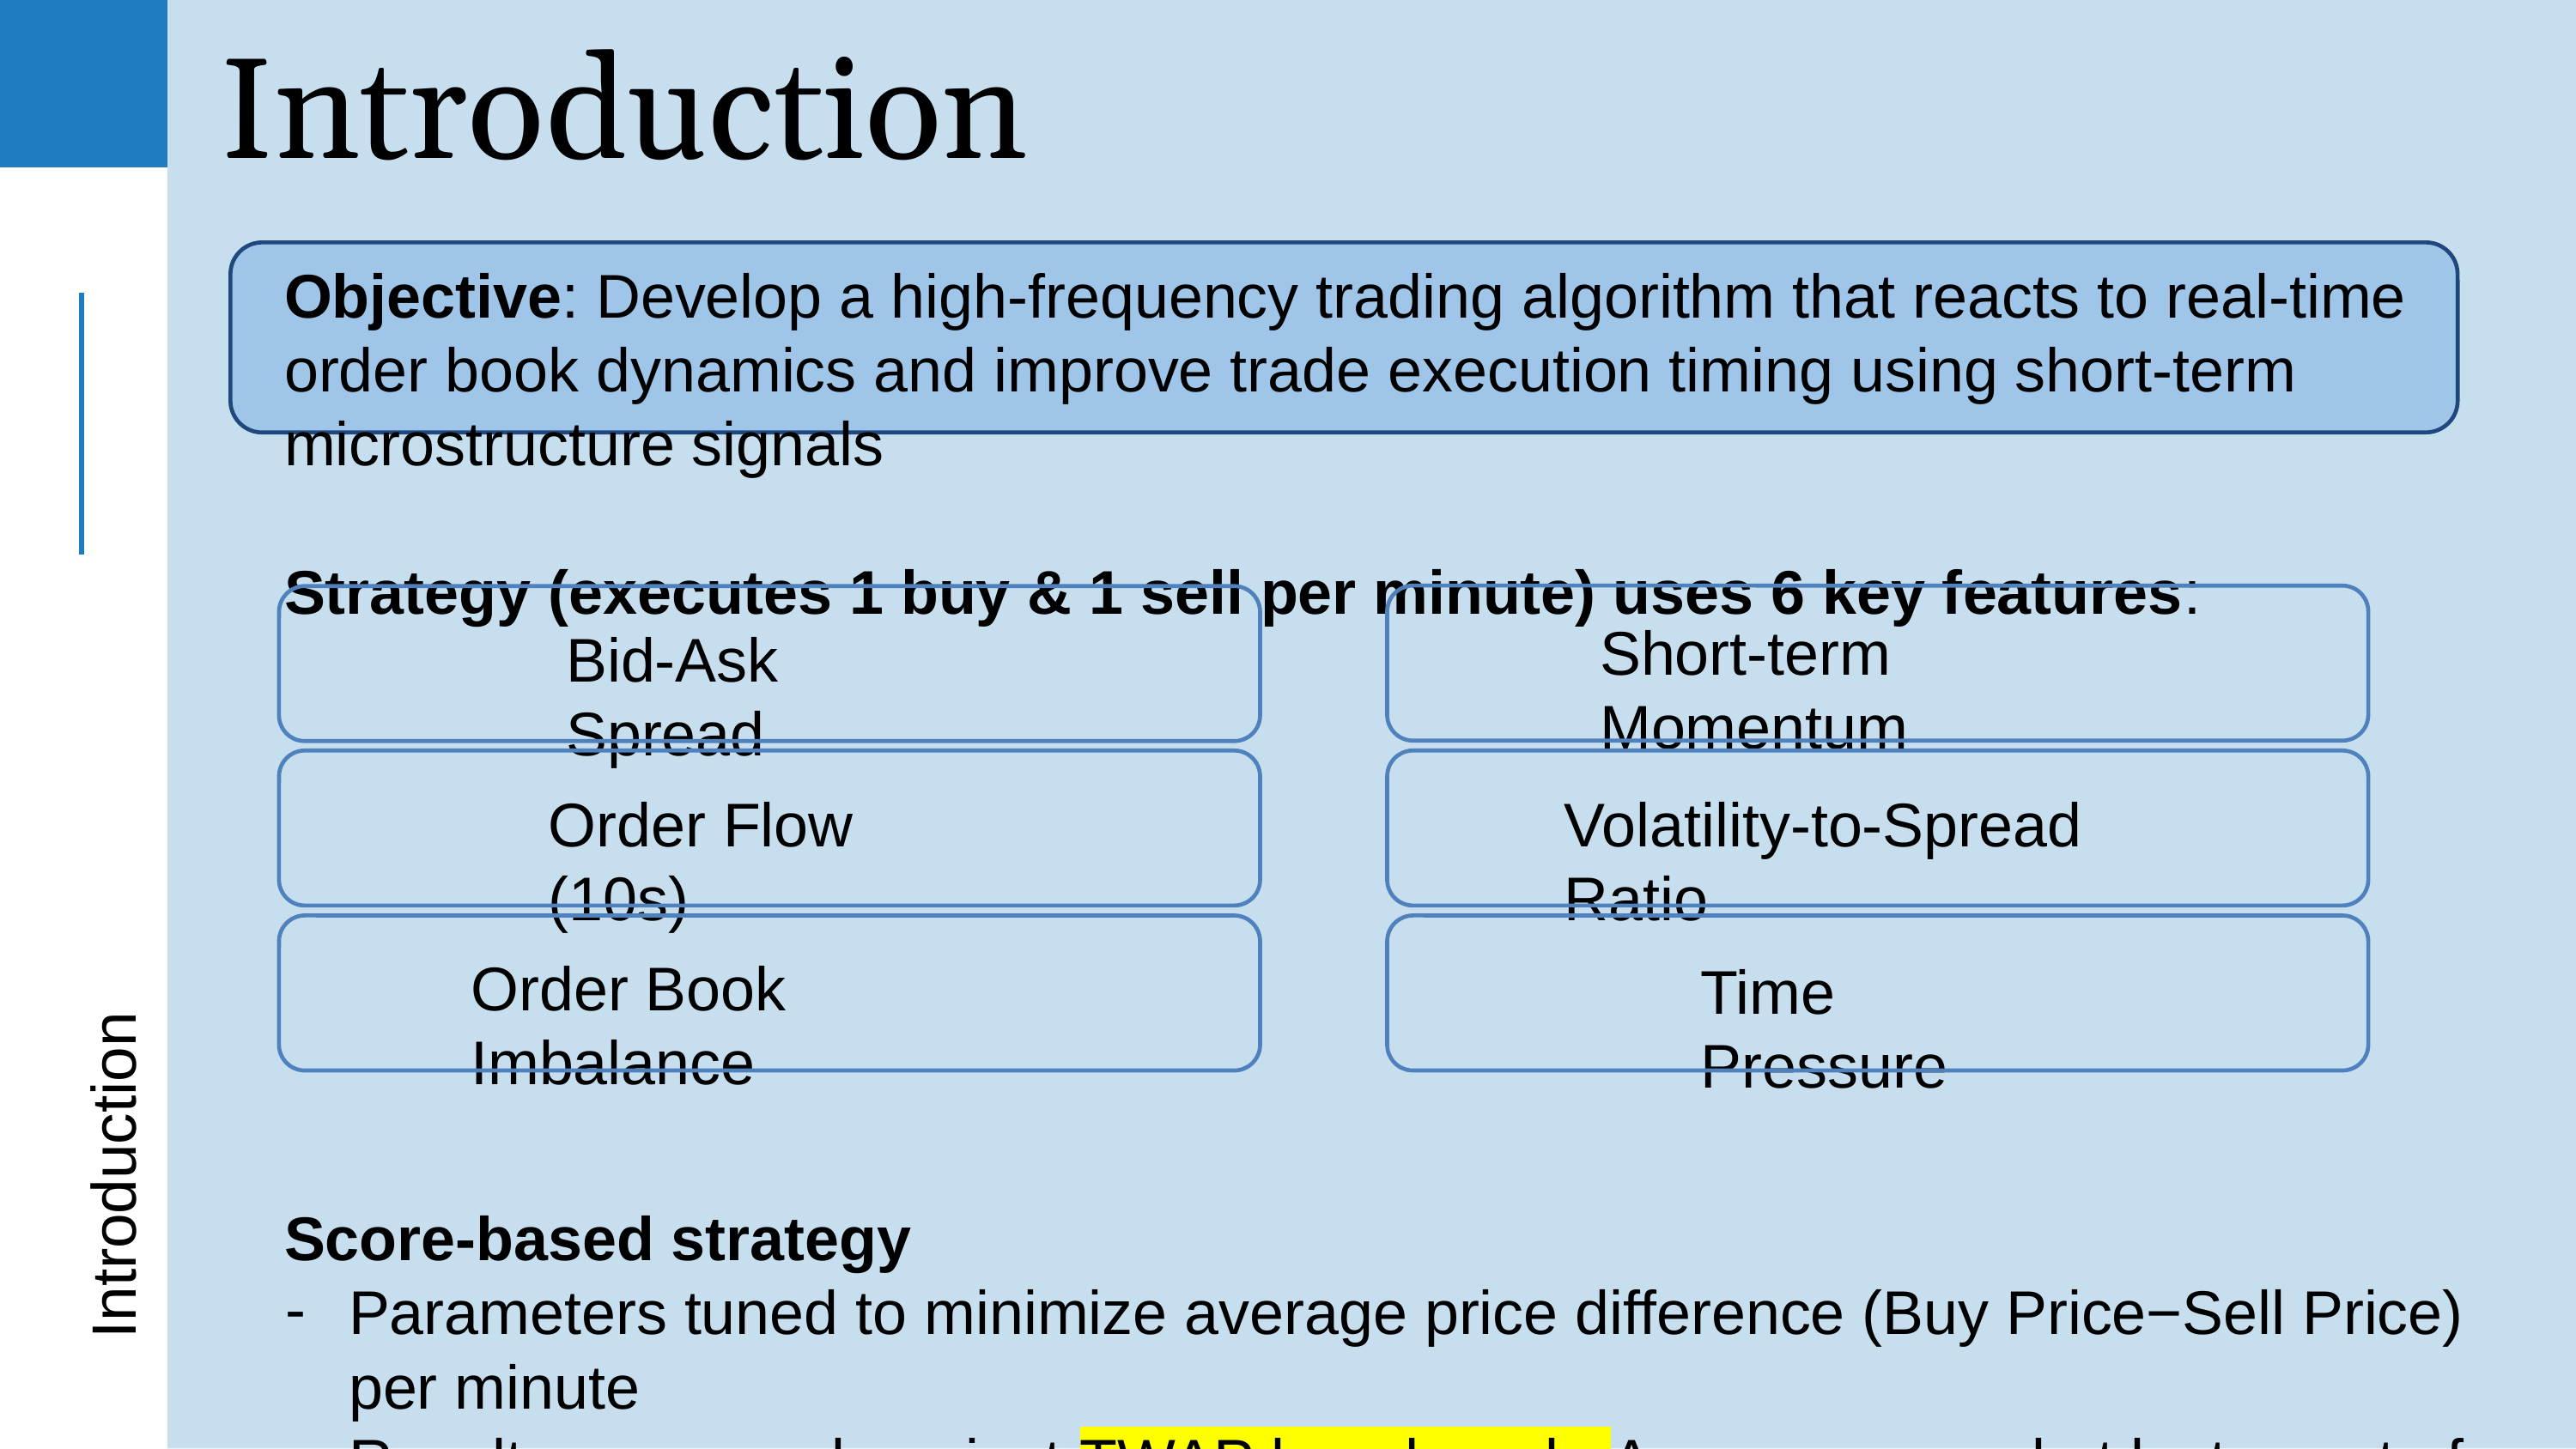

Introduction

Objective: Develop a high-frequency trading algorithm that reacts to real-time order book dynamics and improve trade execution timing using short-term microstructure signals

Strategy (executes 1 buy & 1 sell per minute) uses 6 key features:

Score-based strategy
Parameters tuned to minimize average price difference (Buy Price−Sell Price) per minute
Results compared against TWAP benchmark: Average spread at last event of each minute

Short-term Momentum
Bid-Ask Spread

Order Flow (10s)
Volatility-to-Spread Ratio
Introduction

Order Book Imbalance
Time Pressure